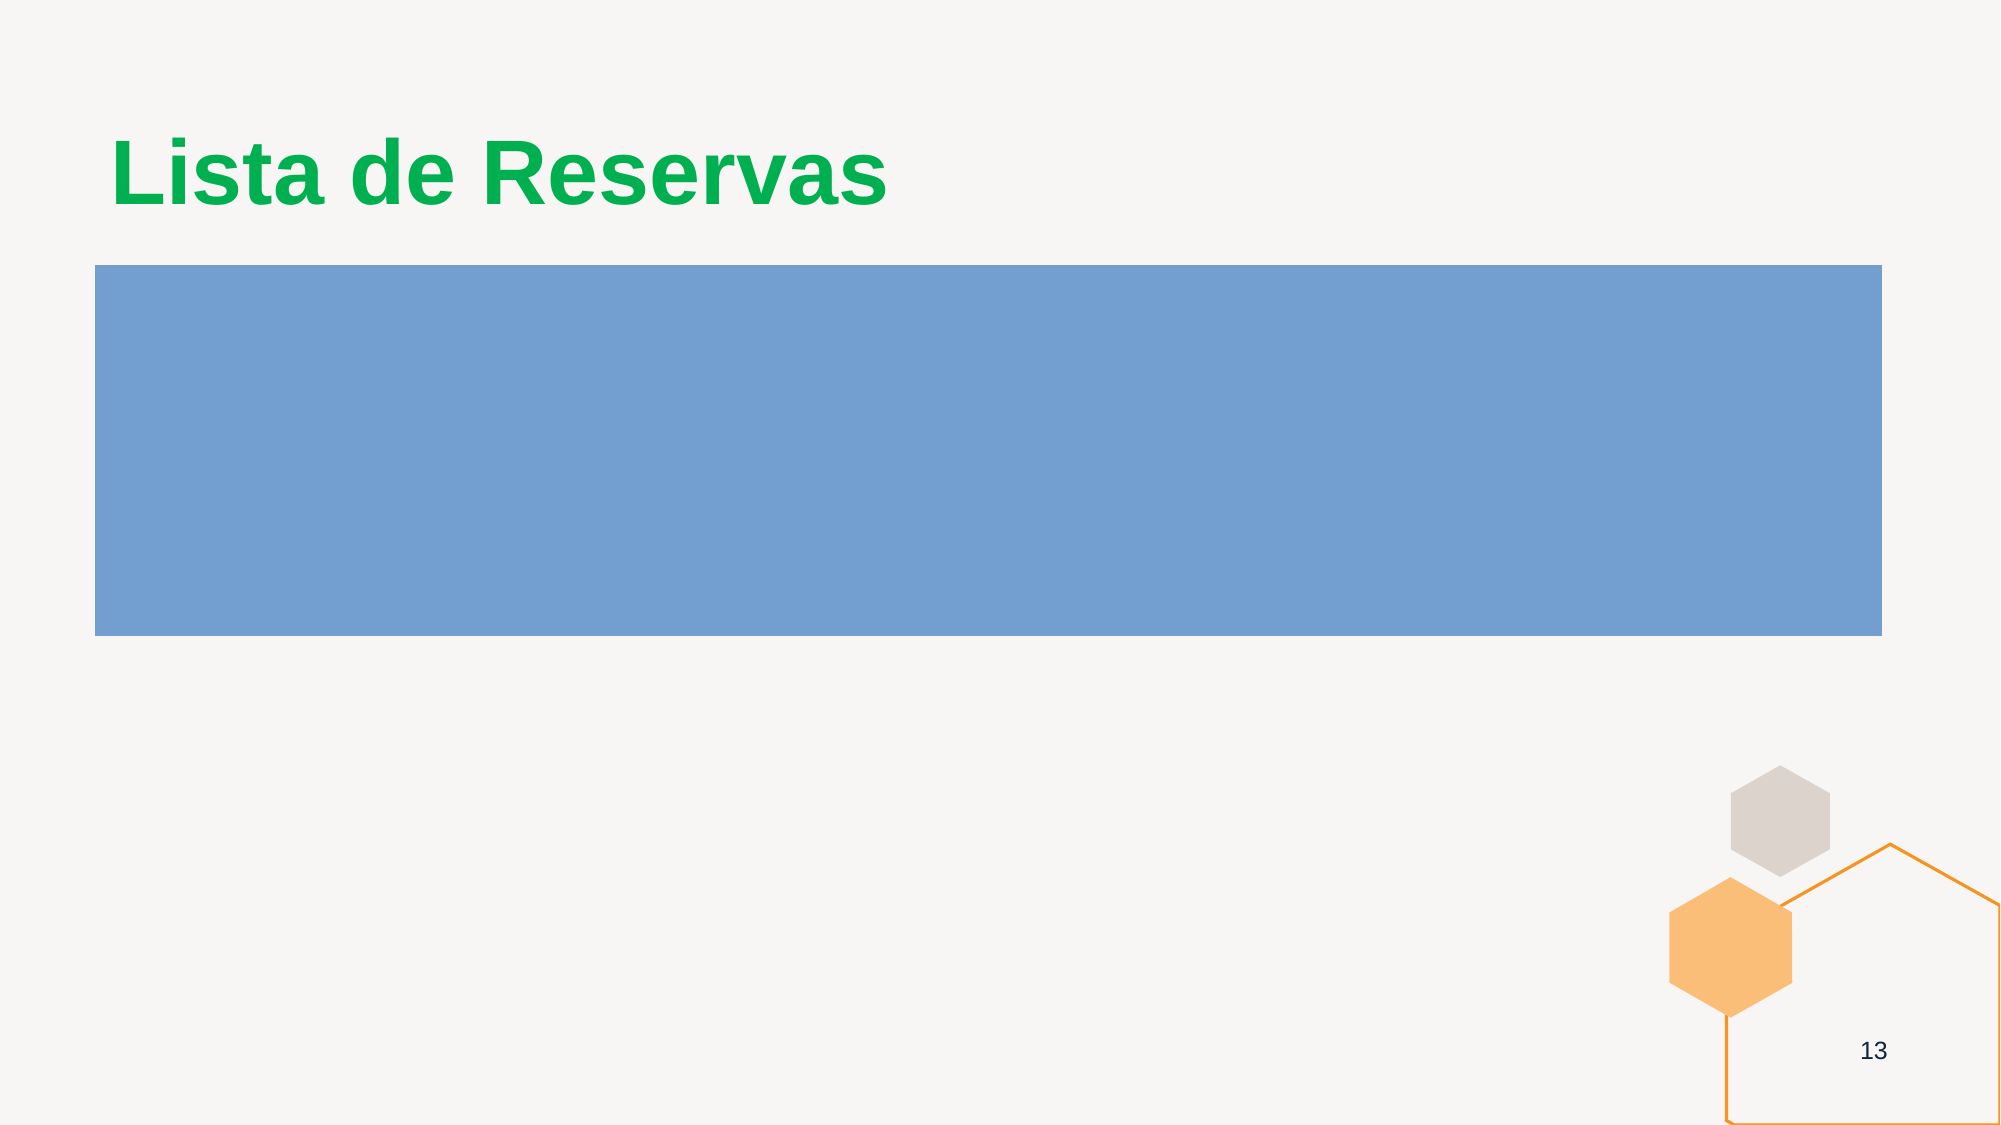

# Lista de Reservas
Visualización de todas las reservas creadas
Modificar las reservas (hora , dni , espacio reservado) cambiándose automáticamente el precio del mismo a razón del espacio
Eliminar las reservas que no se vayan a realizar
Búsqueda filtrada de la reserva por el DNI del cliente

13